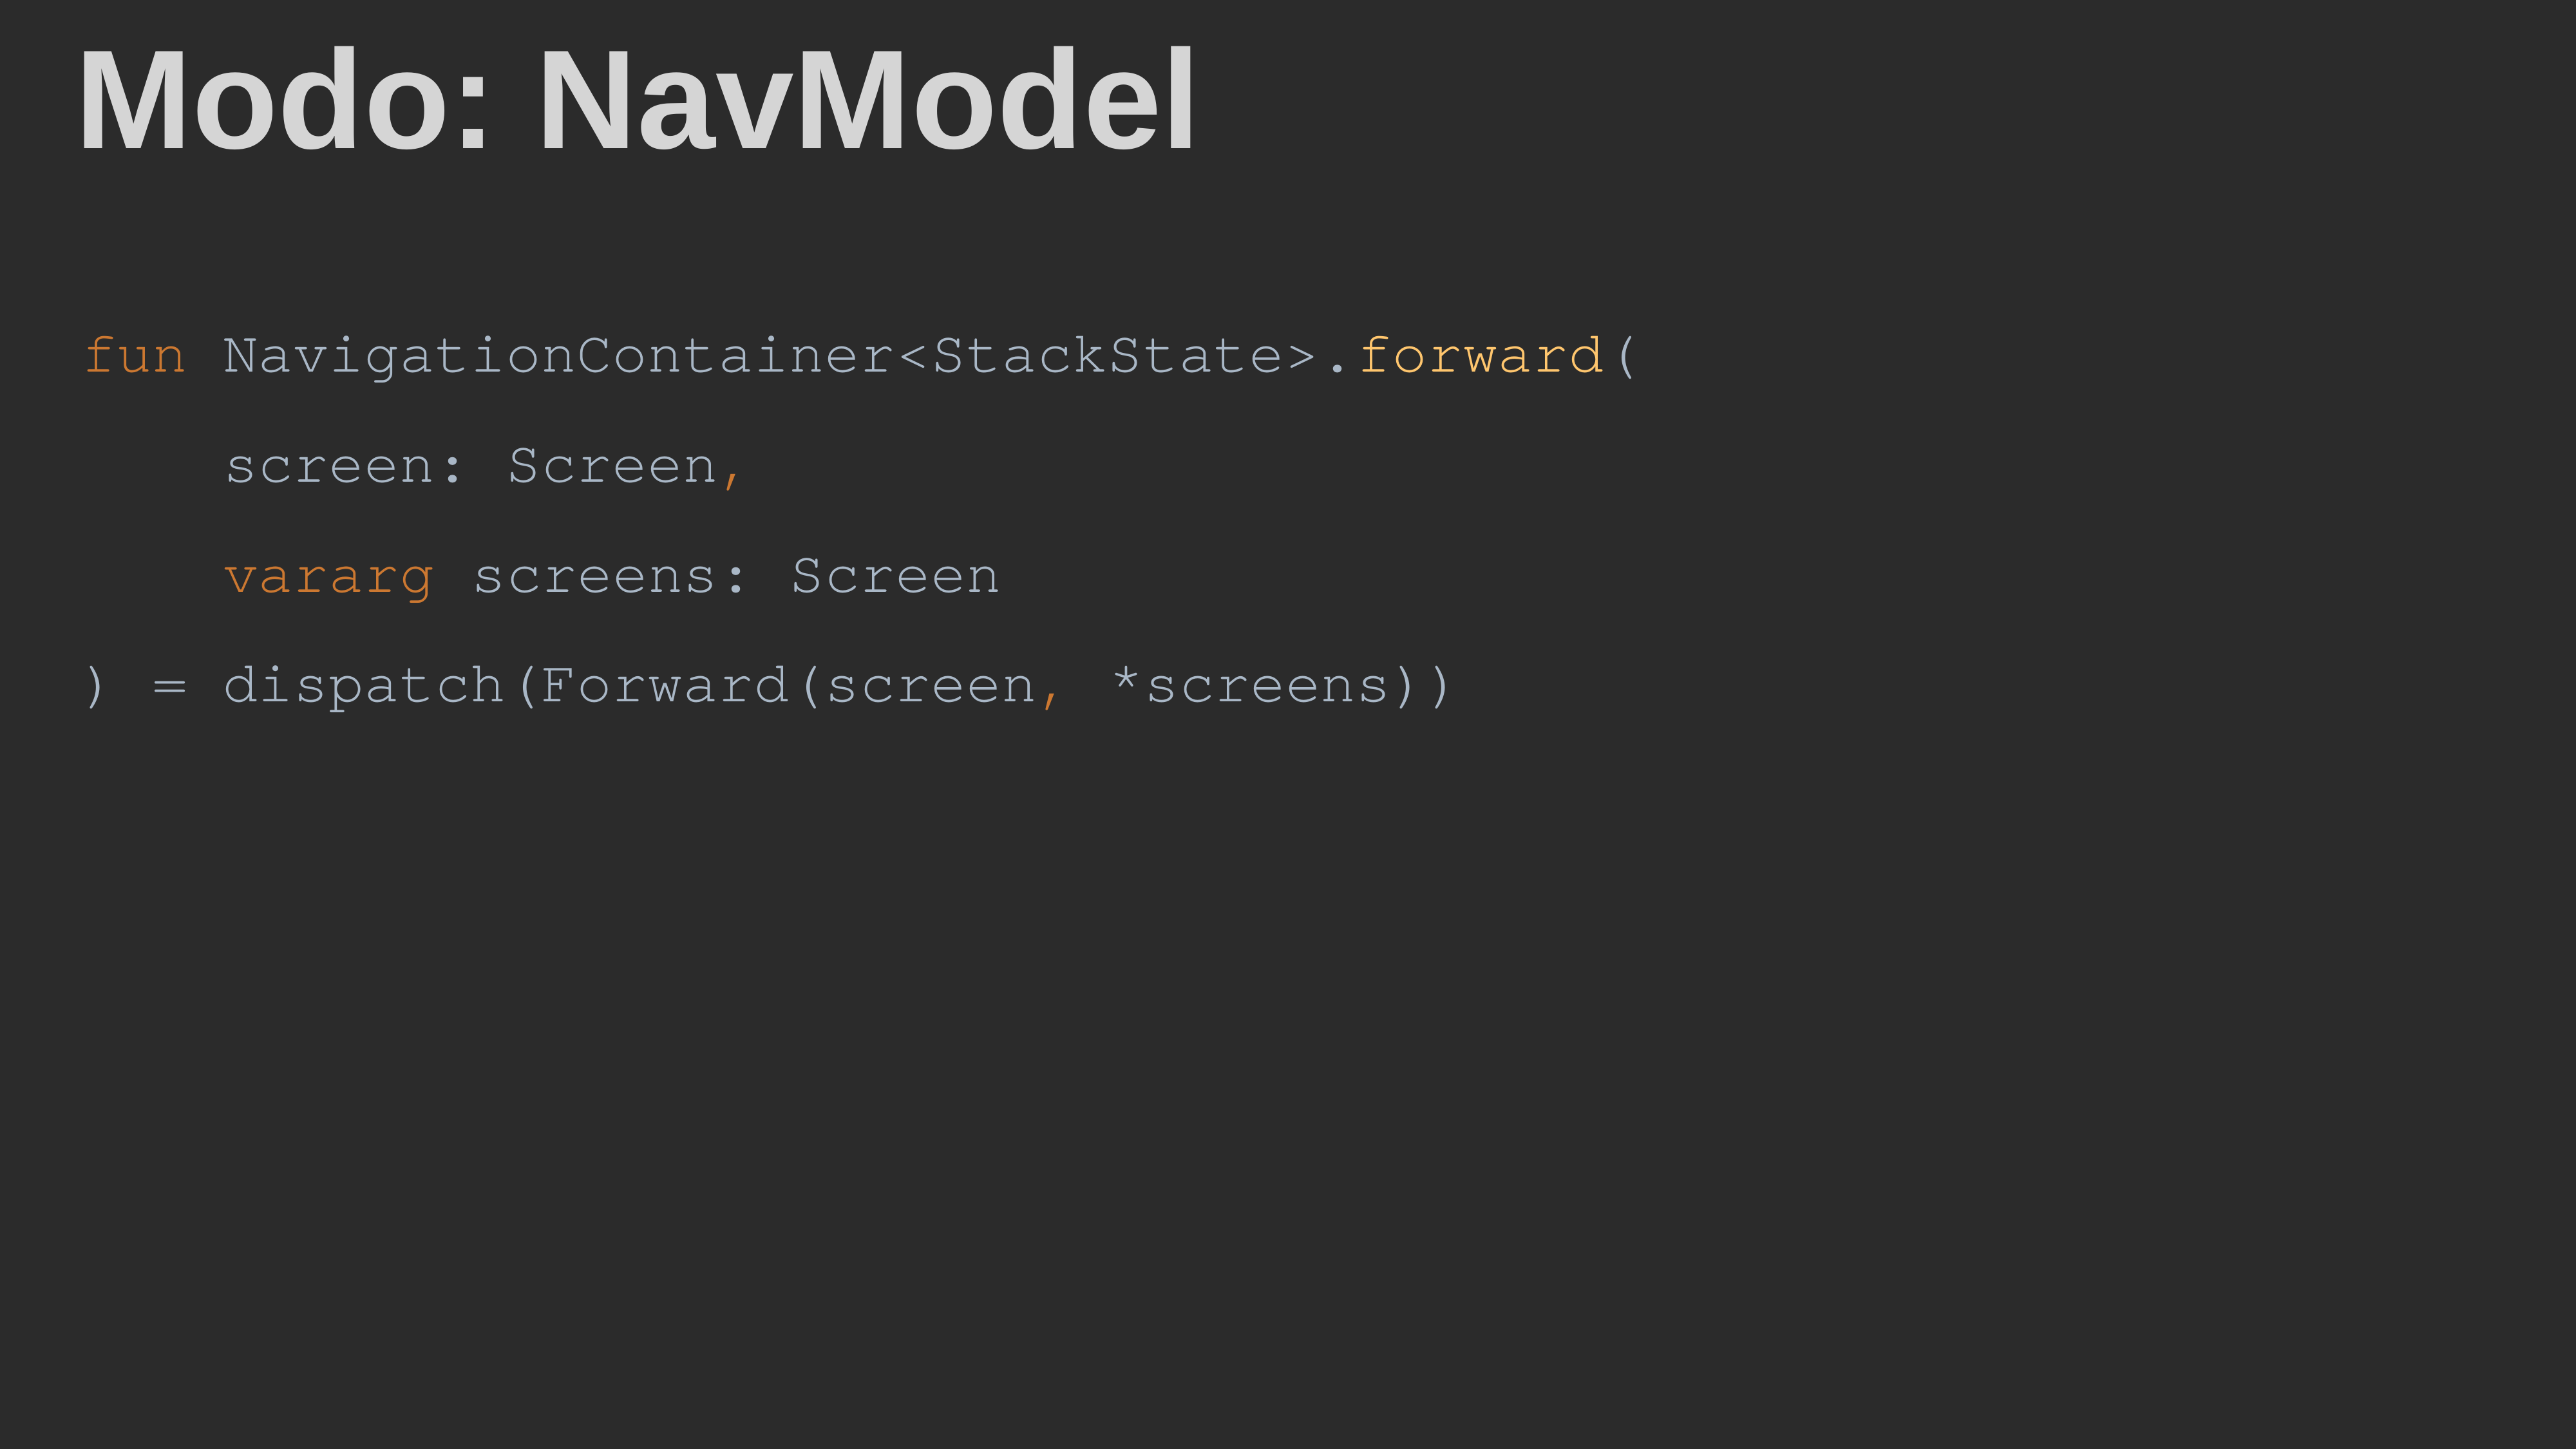

Modo: NavModel
fun NavigationContainer<StackState>.forward(
    screen: Screen,
    vararg screens: Screen
) = dispatch(Forward(screen, *screens))
181